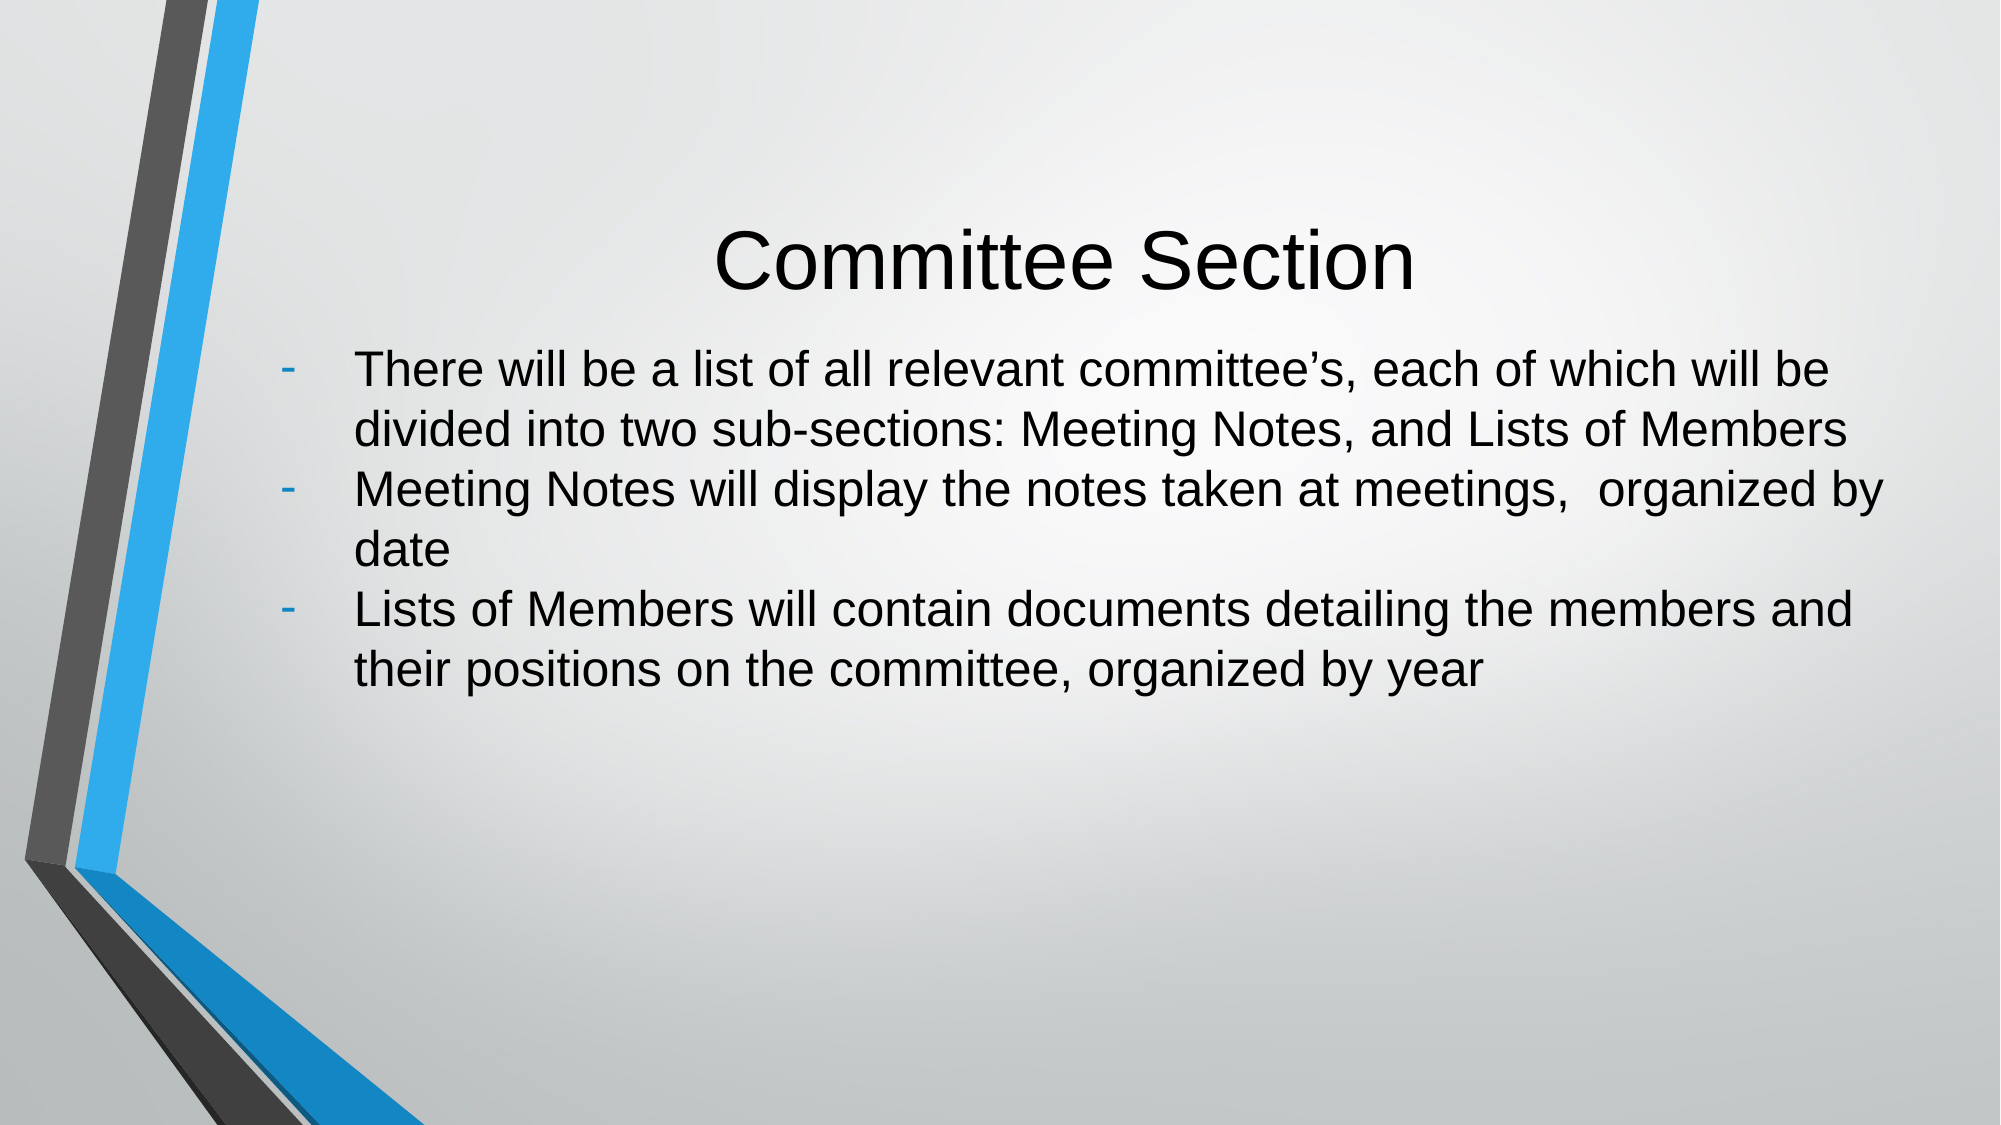

# Committee Section
There will be a list of all relevant committee’s, each of which will be divided into two sub-sections: Meeting Notes, and Lists of Members
Meeting Notes will display the notes taken at meetings,  organized by date
Lists of Members will contain documents detailing the members and their positions on the committee, organized by year